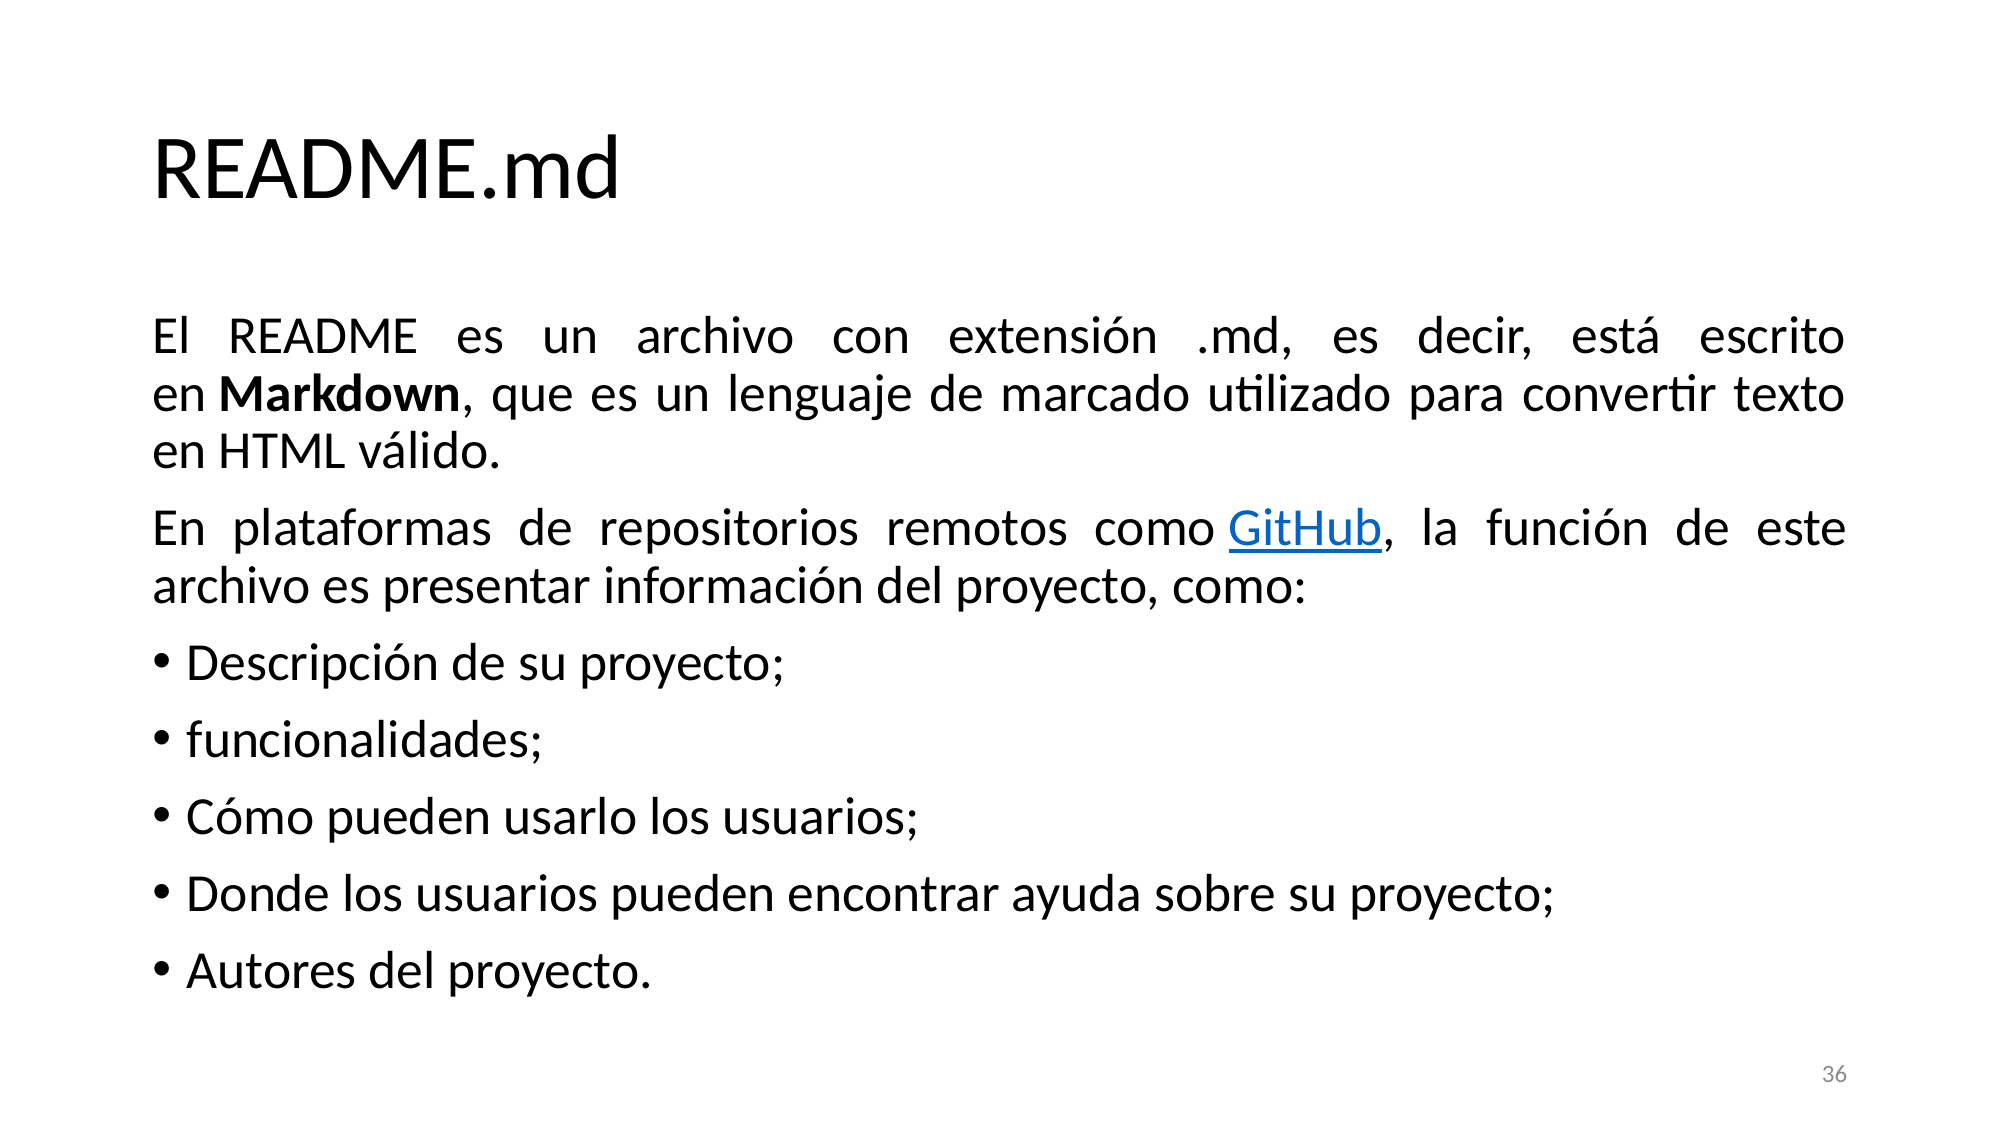

# README.md
El README es un archivo con extensión .md, es decir, está escrito en Markdown, que es un lenguaje de marcado utilizado para convertir texto en HTML válido.
En plataformas de repositorios remotos como GitHub, la función de este archivo es presentar información del proyecto, como:
Descripción de su proyecto;
funcionalidades;
Cómo pueden usarlo los usuarios;
Donde los usuarios pueden encontrar ayuda sobre su proyecto;
Autores del proyecto.

36